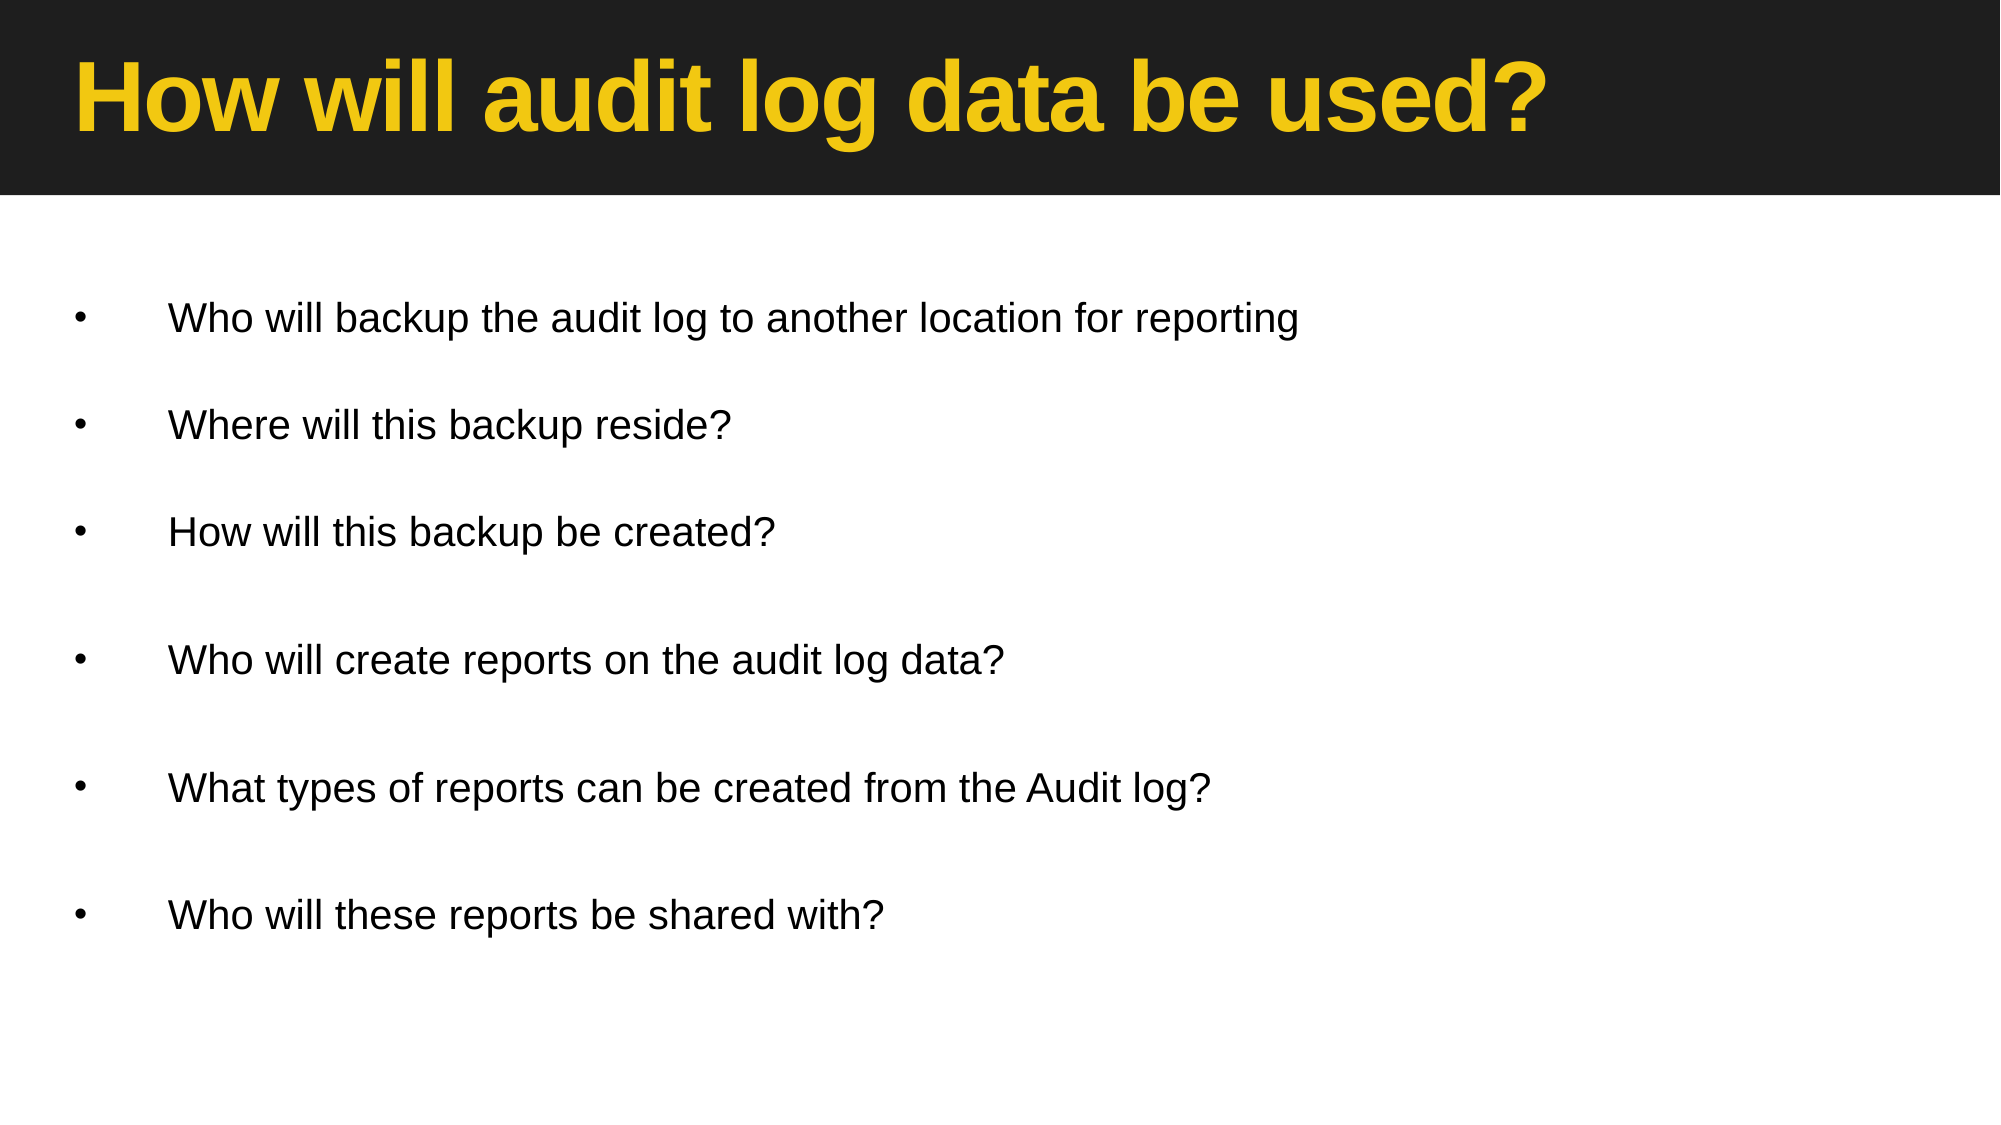

# How will audit log data be used?
Who will backup the audit log to another location for reporting

Where will this backup reside?

How will this backup be created?

Who will create reports on the audit log data?

What types of reports can be created from the Audit log?

Who will these reports be shared with?